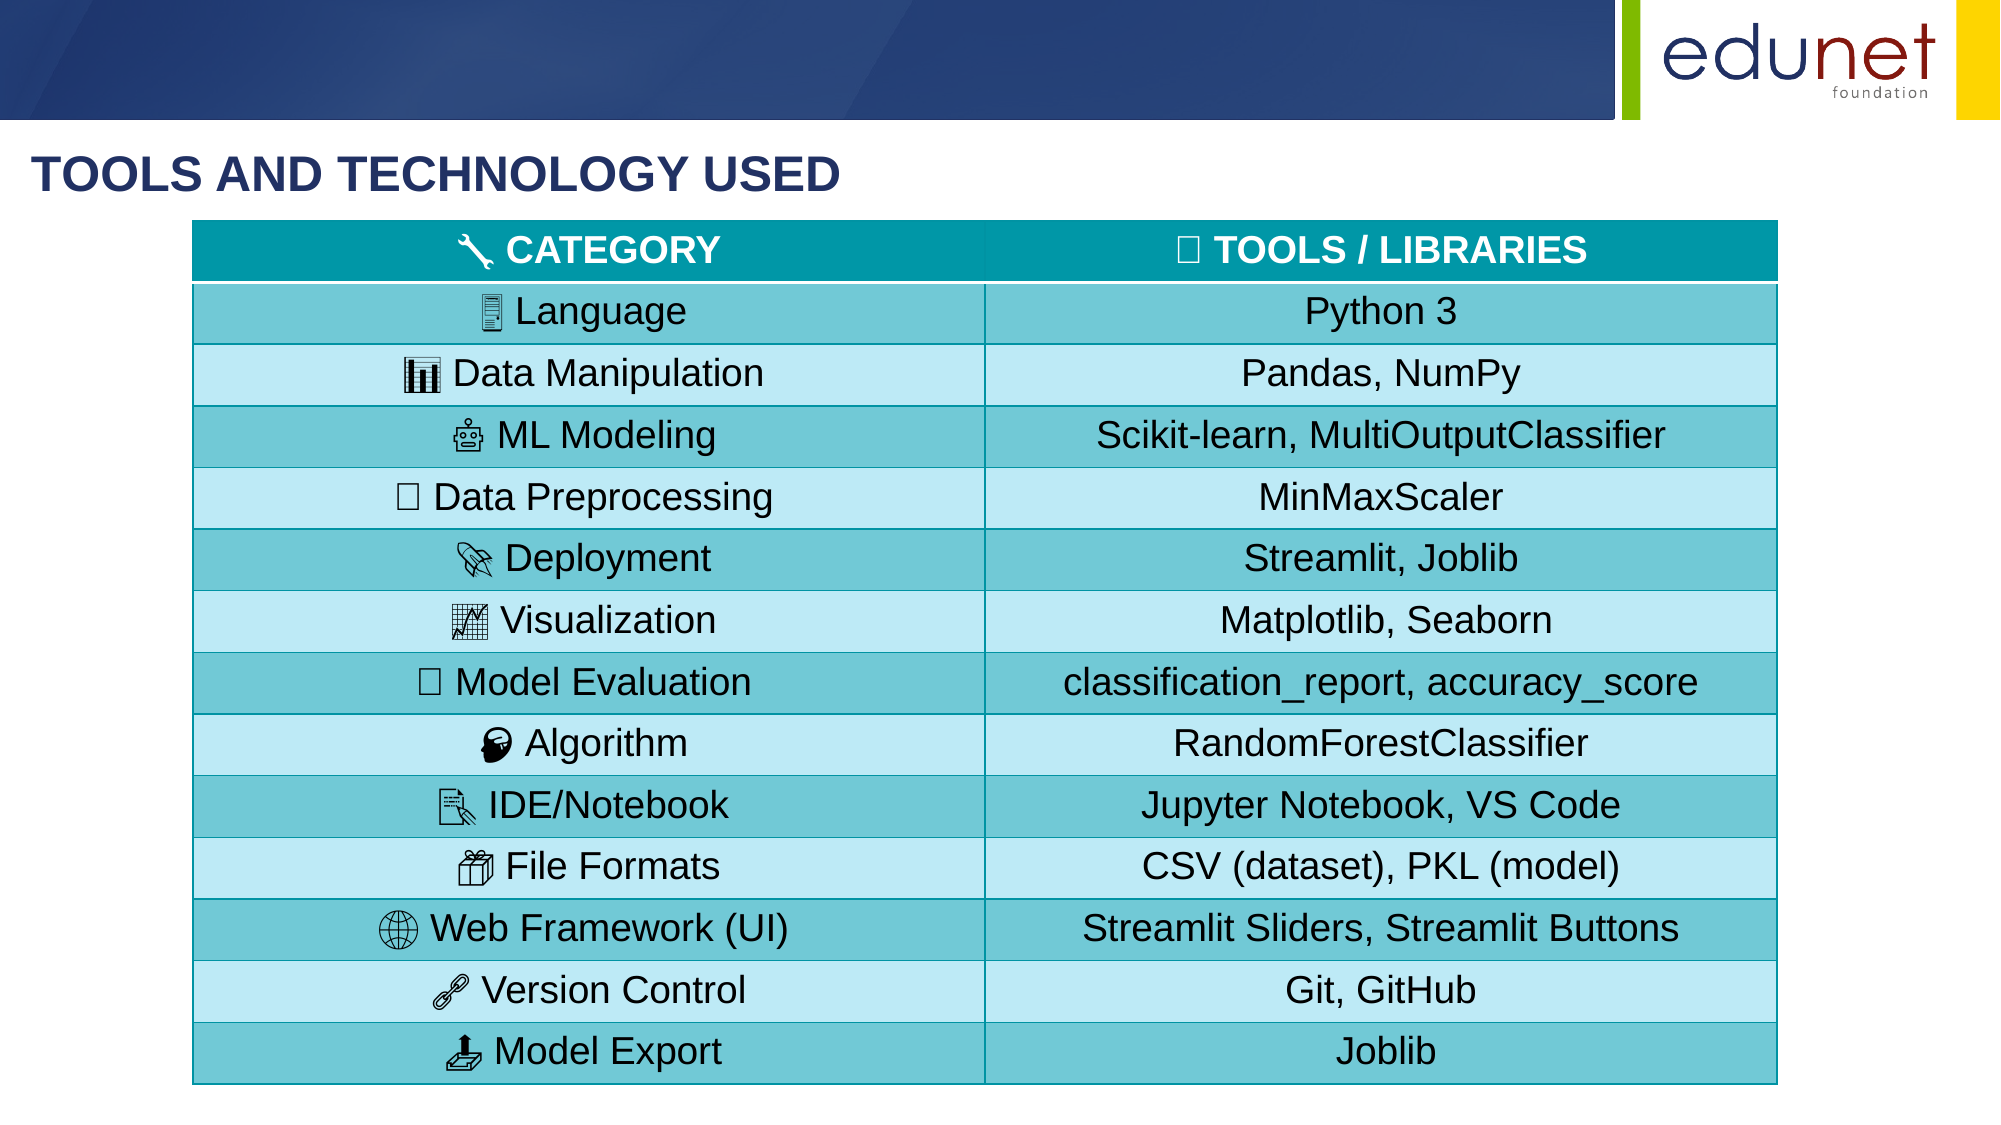

TOOLS AND TECHNOLOGY USED
| 🔧 CATEGORY | 🧩 TOOLS / LIBRARIES |
| --- | --- |
| 🖥️ Language | Python 3 |
| 📊 Data Manipulation | Pandas, NumPy |
| 🤖 ML Modeling | Scikit-learn, MultiOutputClassifier |
| 🧼 Data Preprocessing | MinMaxScaler |
| 🚀 Deployment | Streamlit, Joblib |
| 📈 Visualization | Matplotlib, Seaborn |
| 🧪 Model Evaluation | classification\_report, accuracy\_score |
| 🧠 Algorithm | RandomForestClassifier |
| 📝 IDE/Notebook | Jupyter Notebook, VS Code |
| 📦 File Formats | CSV (dataset), PKL (model) |
| 🌐 Web Framework (UI) | Streamlit Sliders, Streamlit Buttons |
| 🔗 Version Control | Git, GitHub |
| 📤 Model Export | Joblib |